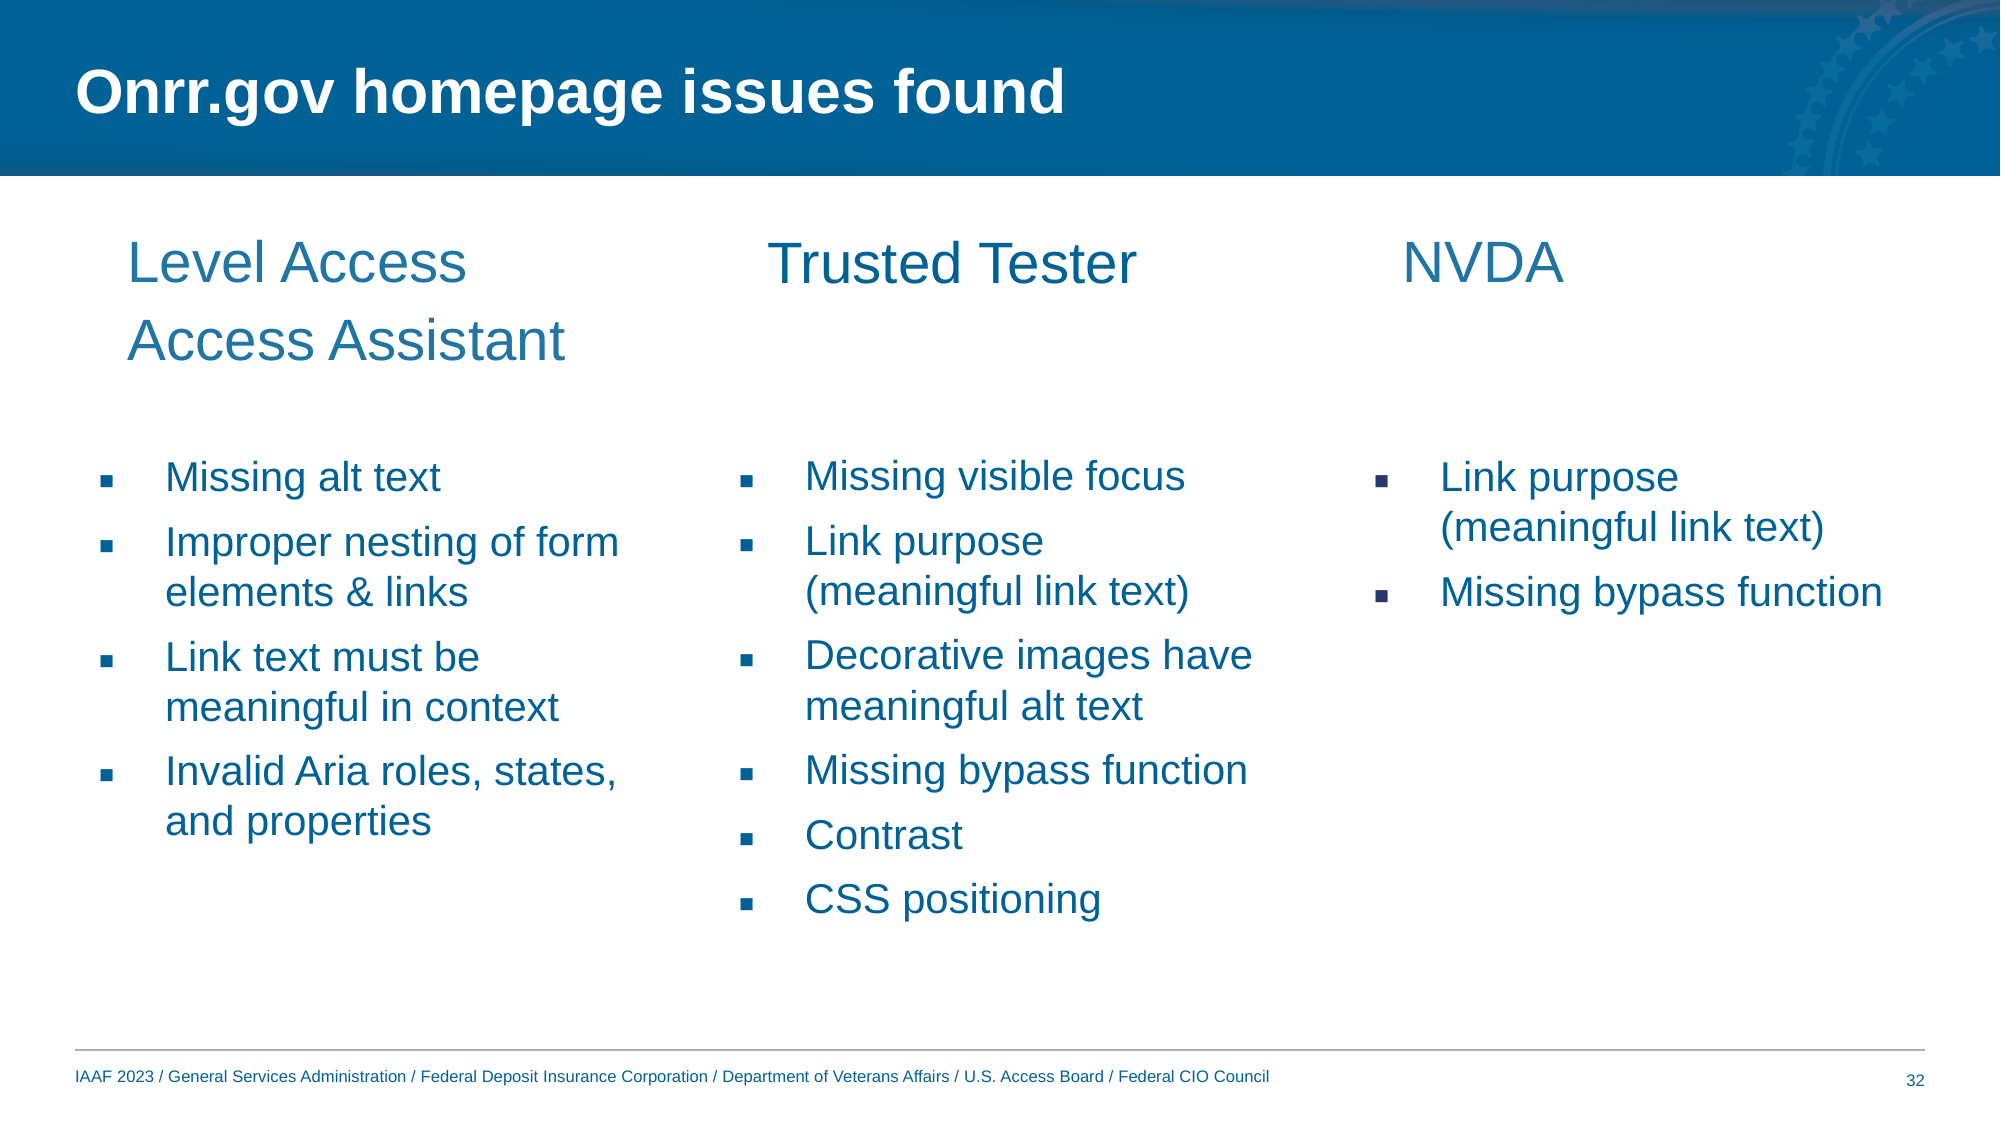

# Onrr.gov homepage issues found
Level Access
Access Assistant
NVDA
Trusted Tester
Missing visible focus
Link purpose (meaningful link text)
Decorative images have meaningful alt text
Missing bypass function
Contrast
CSS positioning
Link purpose (meaningful link text)
Missing bypass function

Missing alt text
Improper nesting of form elements & links
Link text must be meaningful in context
Invalid Aria roles, states, and properties
32